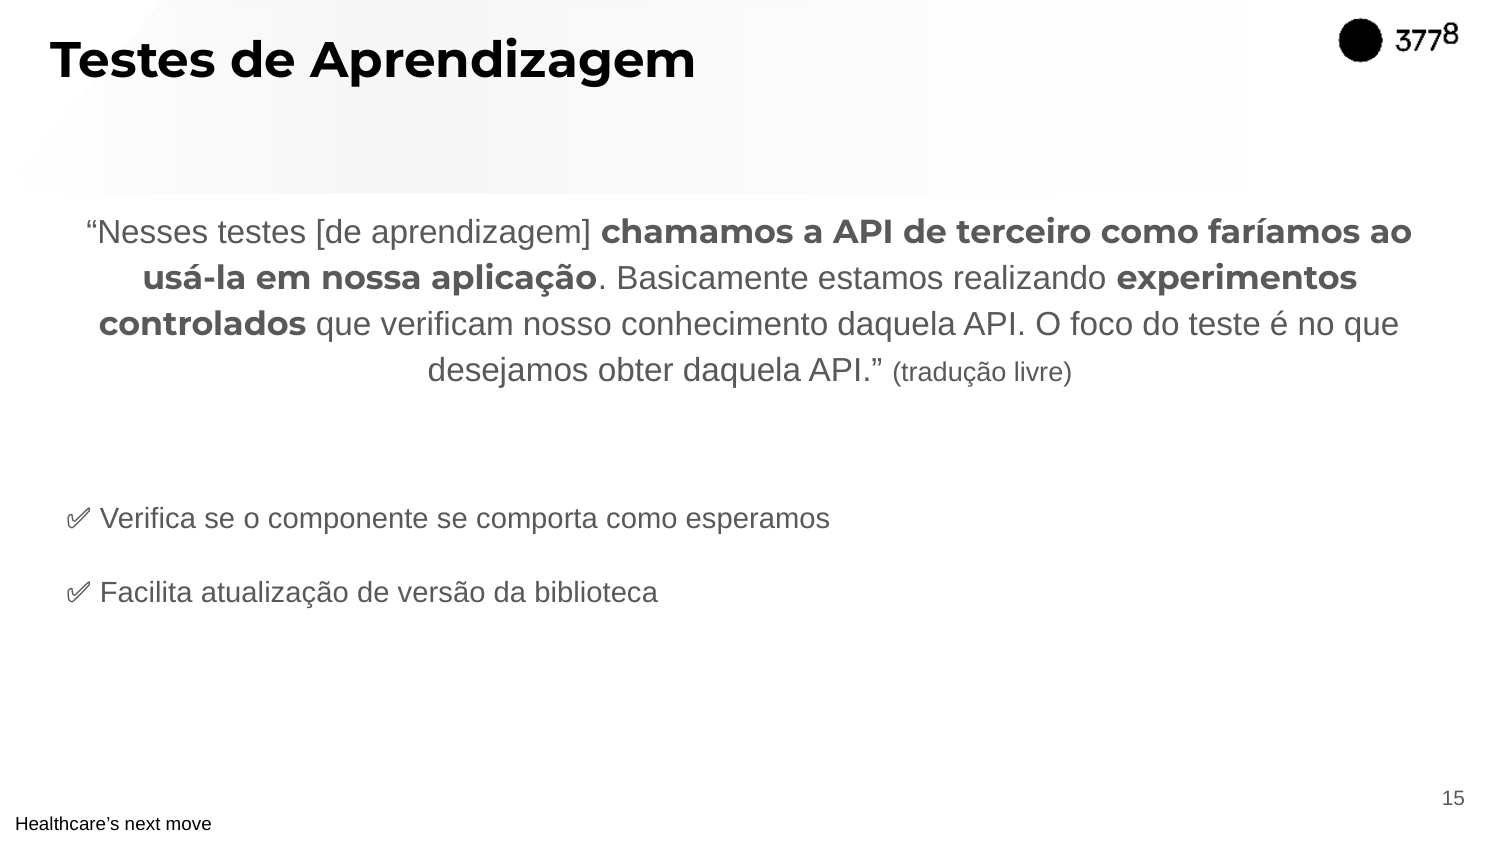

# Testes de Aprendizagem
“Nesses testes [de aprendizagem] chamamos a API de terceiro como faríamos ao usá-la em nossa aplicação. Basicamente estamos realizando experimentos controlados que verificam nosso conhecimento daquela API. O foco do teste é no que desejamos obter daquela API.” (tradução livre)

✅ Verifica se o componente se comporta como esperamos
✅ Facilita atualização de versão da biblioteca
15